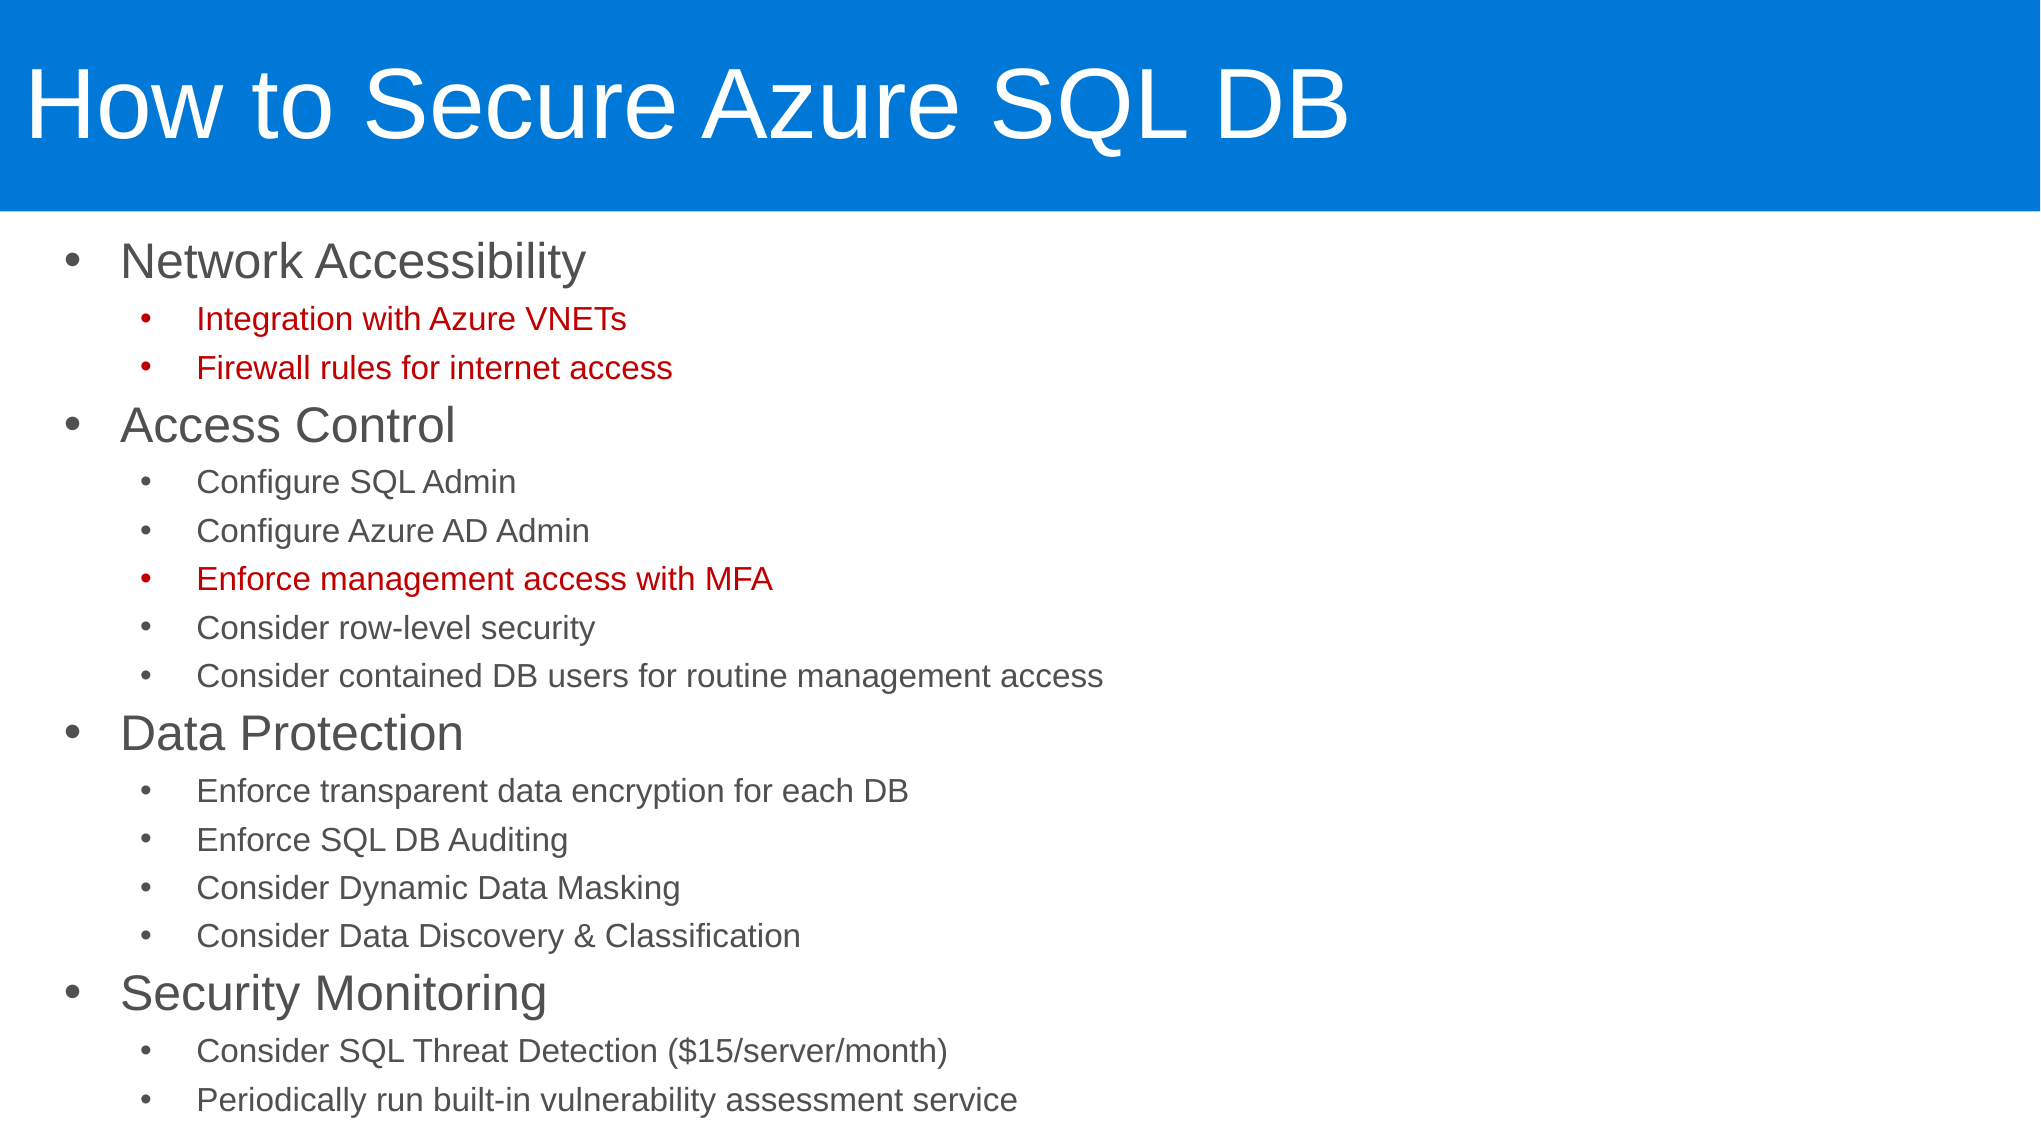

How to Secure Azure SQL DB
Network Accessibility
Integration with Azure VNETs
Firewall rules for internet access
Access Control
Configure SQL Admin
Configure Azure AD Admin
Enforce management access with MFA
Consider row-level security
Consider contained DB users for routine management access
Data Protection
Enforce transparent data encryption for each DB
Enforce SQL DB Auditing
Consider Dynamic Data Masking
Consider Data Discovery & Classification
Security Monitoring
Consider SQL Threat Detection ($15/server/month)
Periodically run built-in vulnerability assessment service